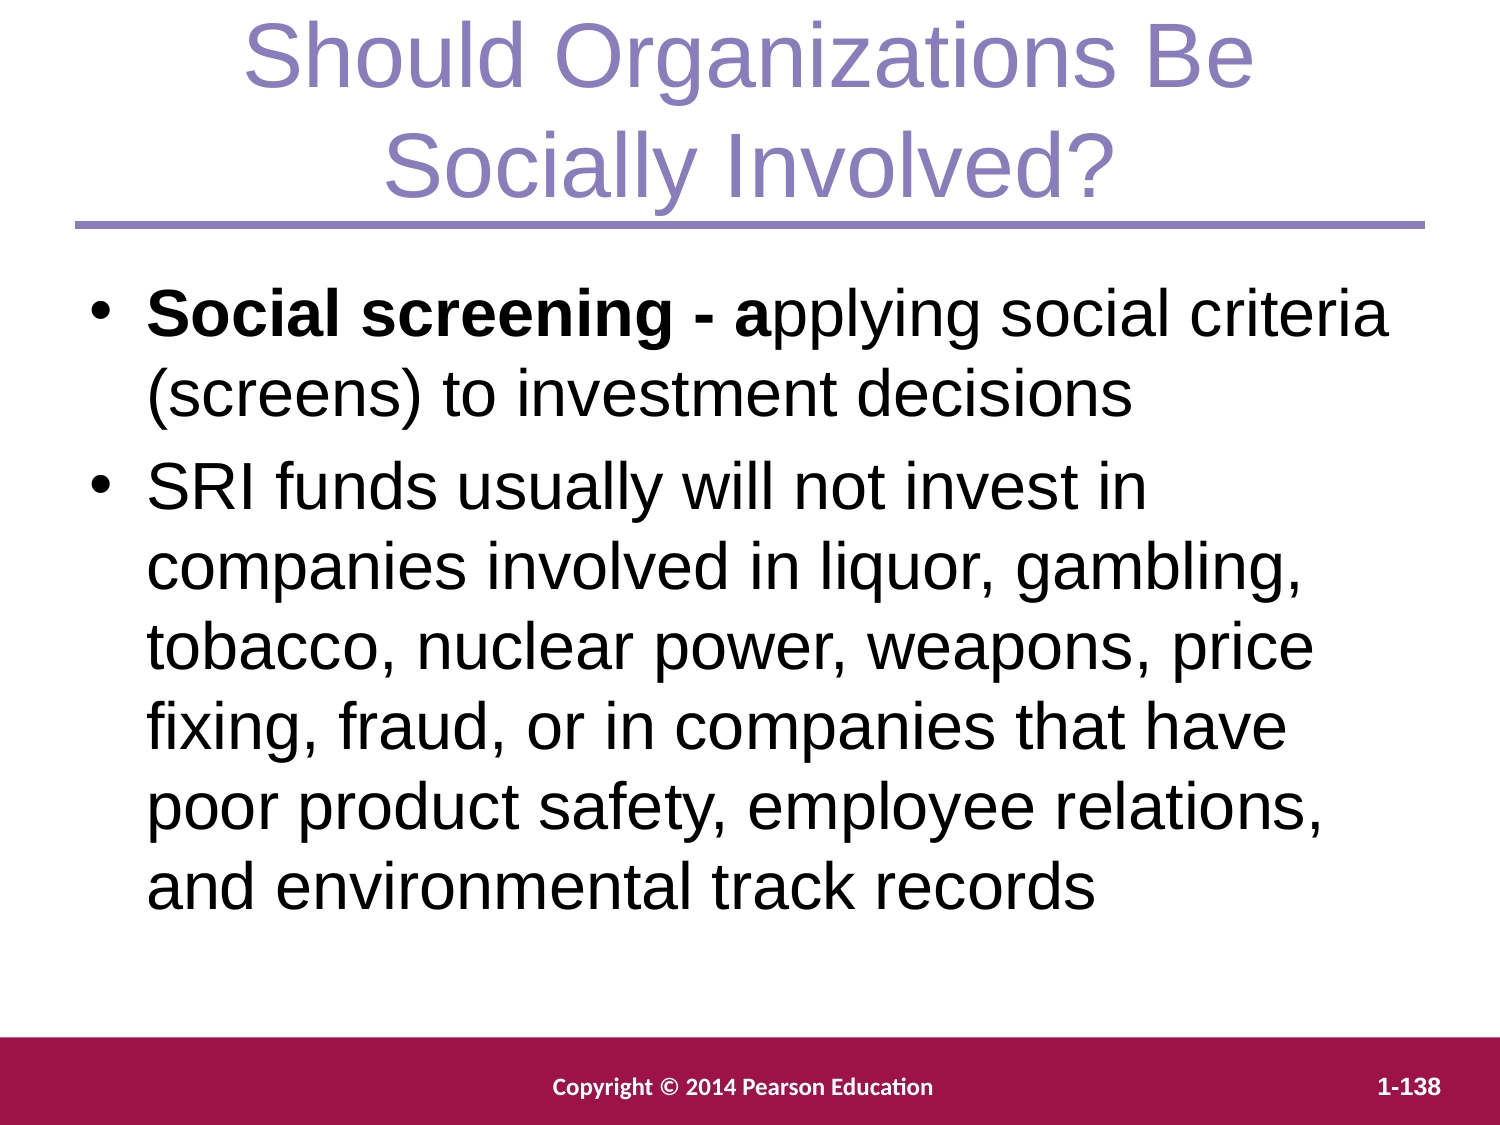

Should Organizations Be Socially Involved?
Social screening - applying social criteria (screens) to investment decisions
SRI funds usually will not invest in  companies involved in liquor, gambling, tobacco, nuclear power, weapons, price fixing, fraud, or in companies that have poor product safety, employee relations, and environmental track records